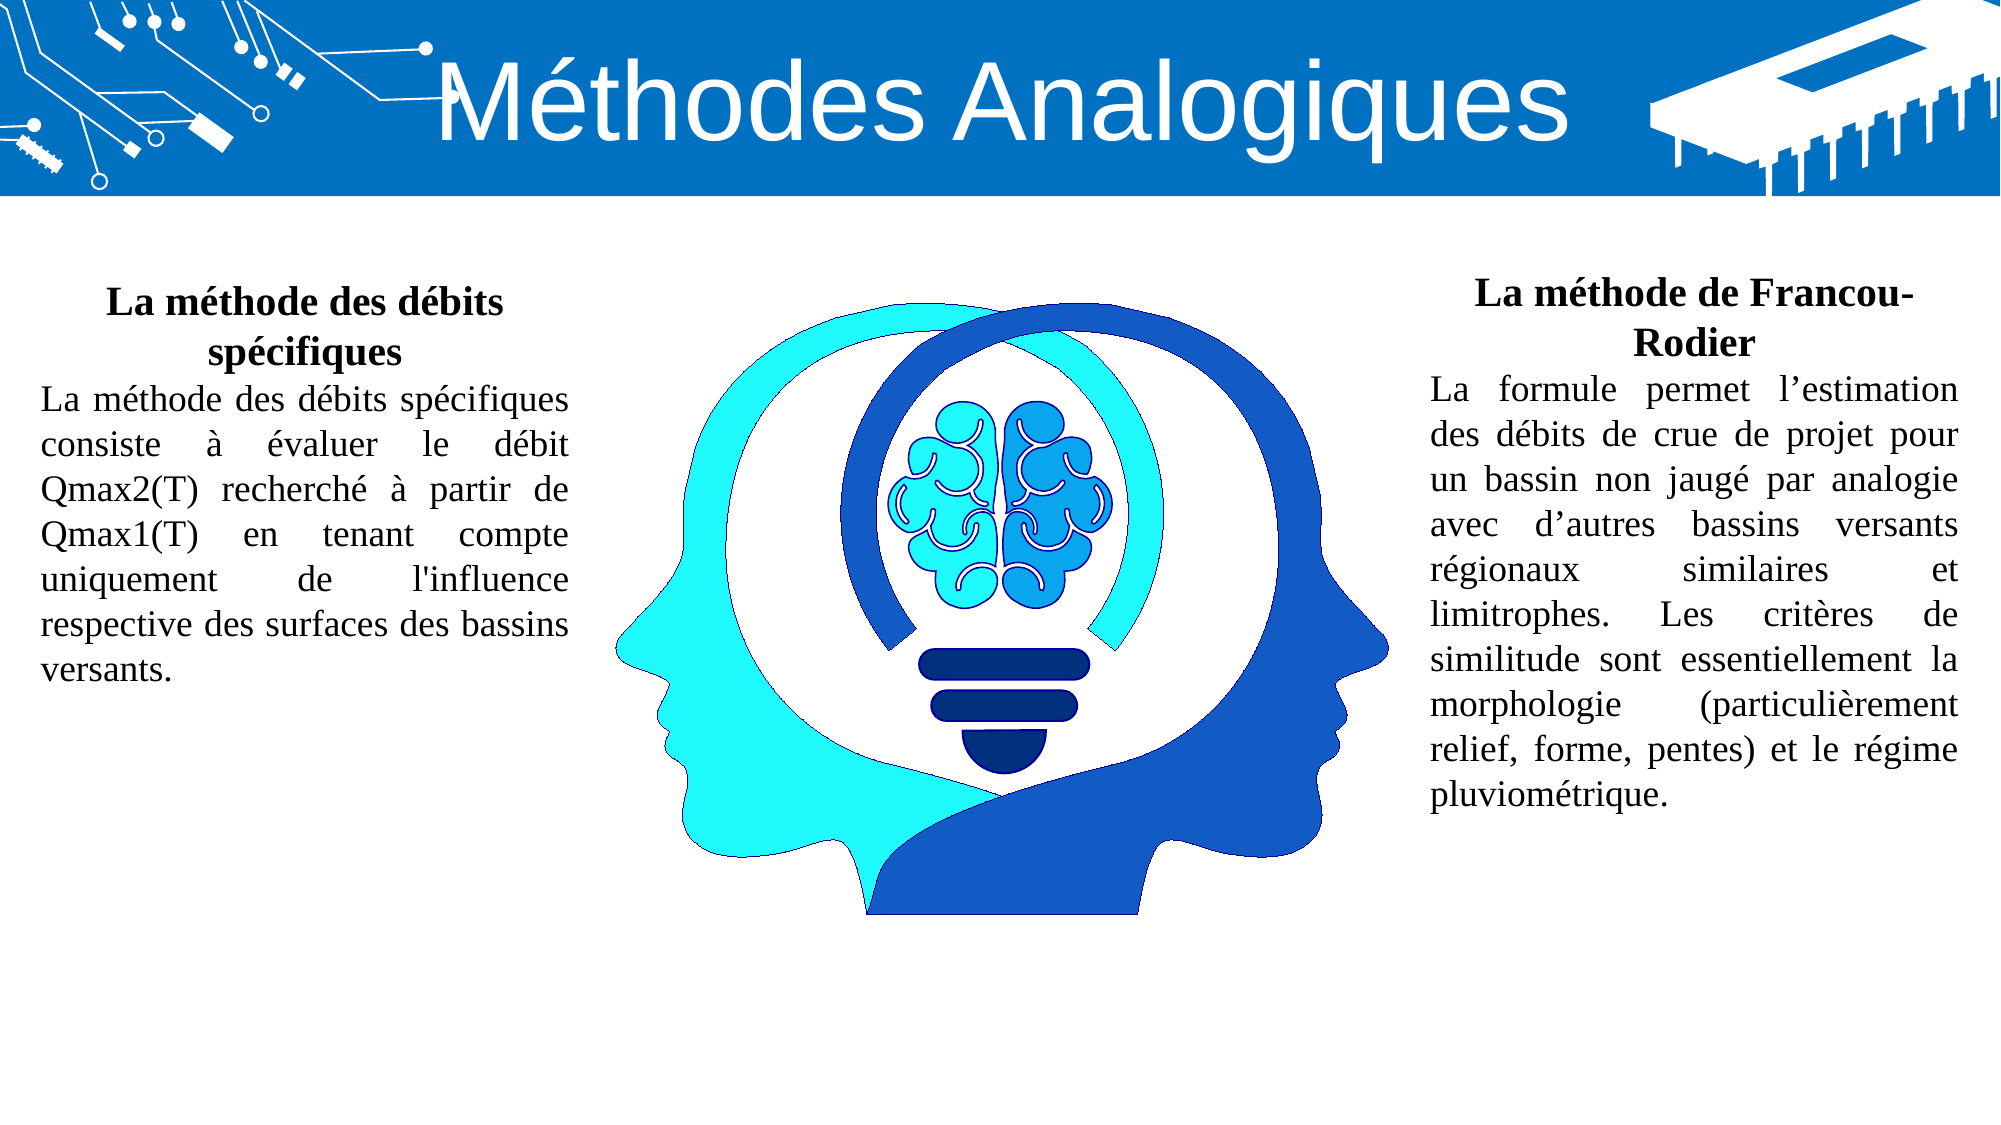

Méthodes Analogiques
La méthode de Francou- Rodier
La formule permet l’estimation des débits de crue de projet pour un bassin non jaugé par analogie avec d’autres bassins versants régionaux similaires et limitrophes. Les critères de similitude sont essentiellement la morphologie (particulièrement relief, forme, pentes) et le régime pluviométrique.

La méthode des débits spécifiques
La méthode des débits spécifiques consiste à évaluer le débit Qmax2(T) recherché à partir de Qmax1(T) en tenant compte uniquement de l'influence respective des surfaces des bassins versants.